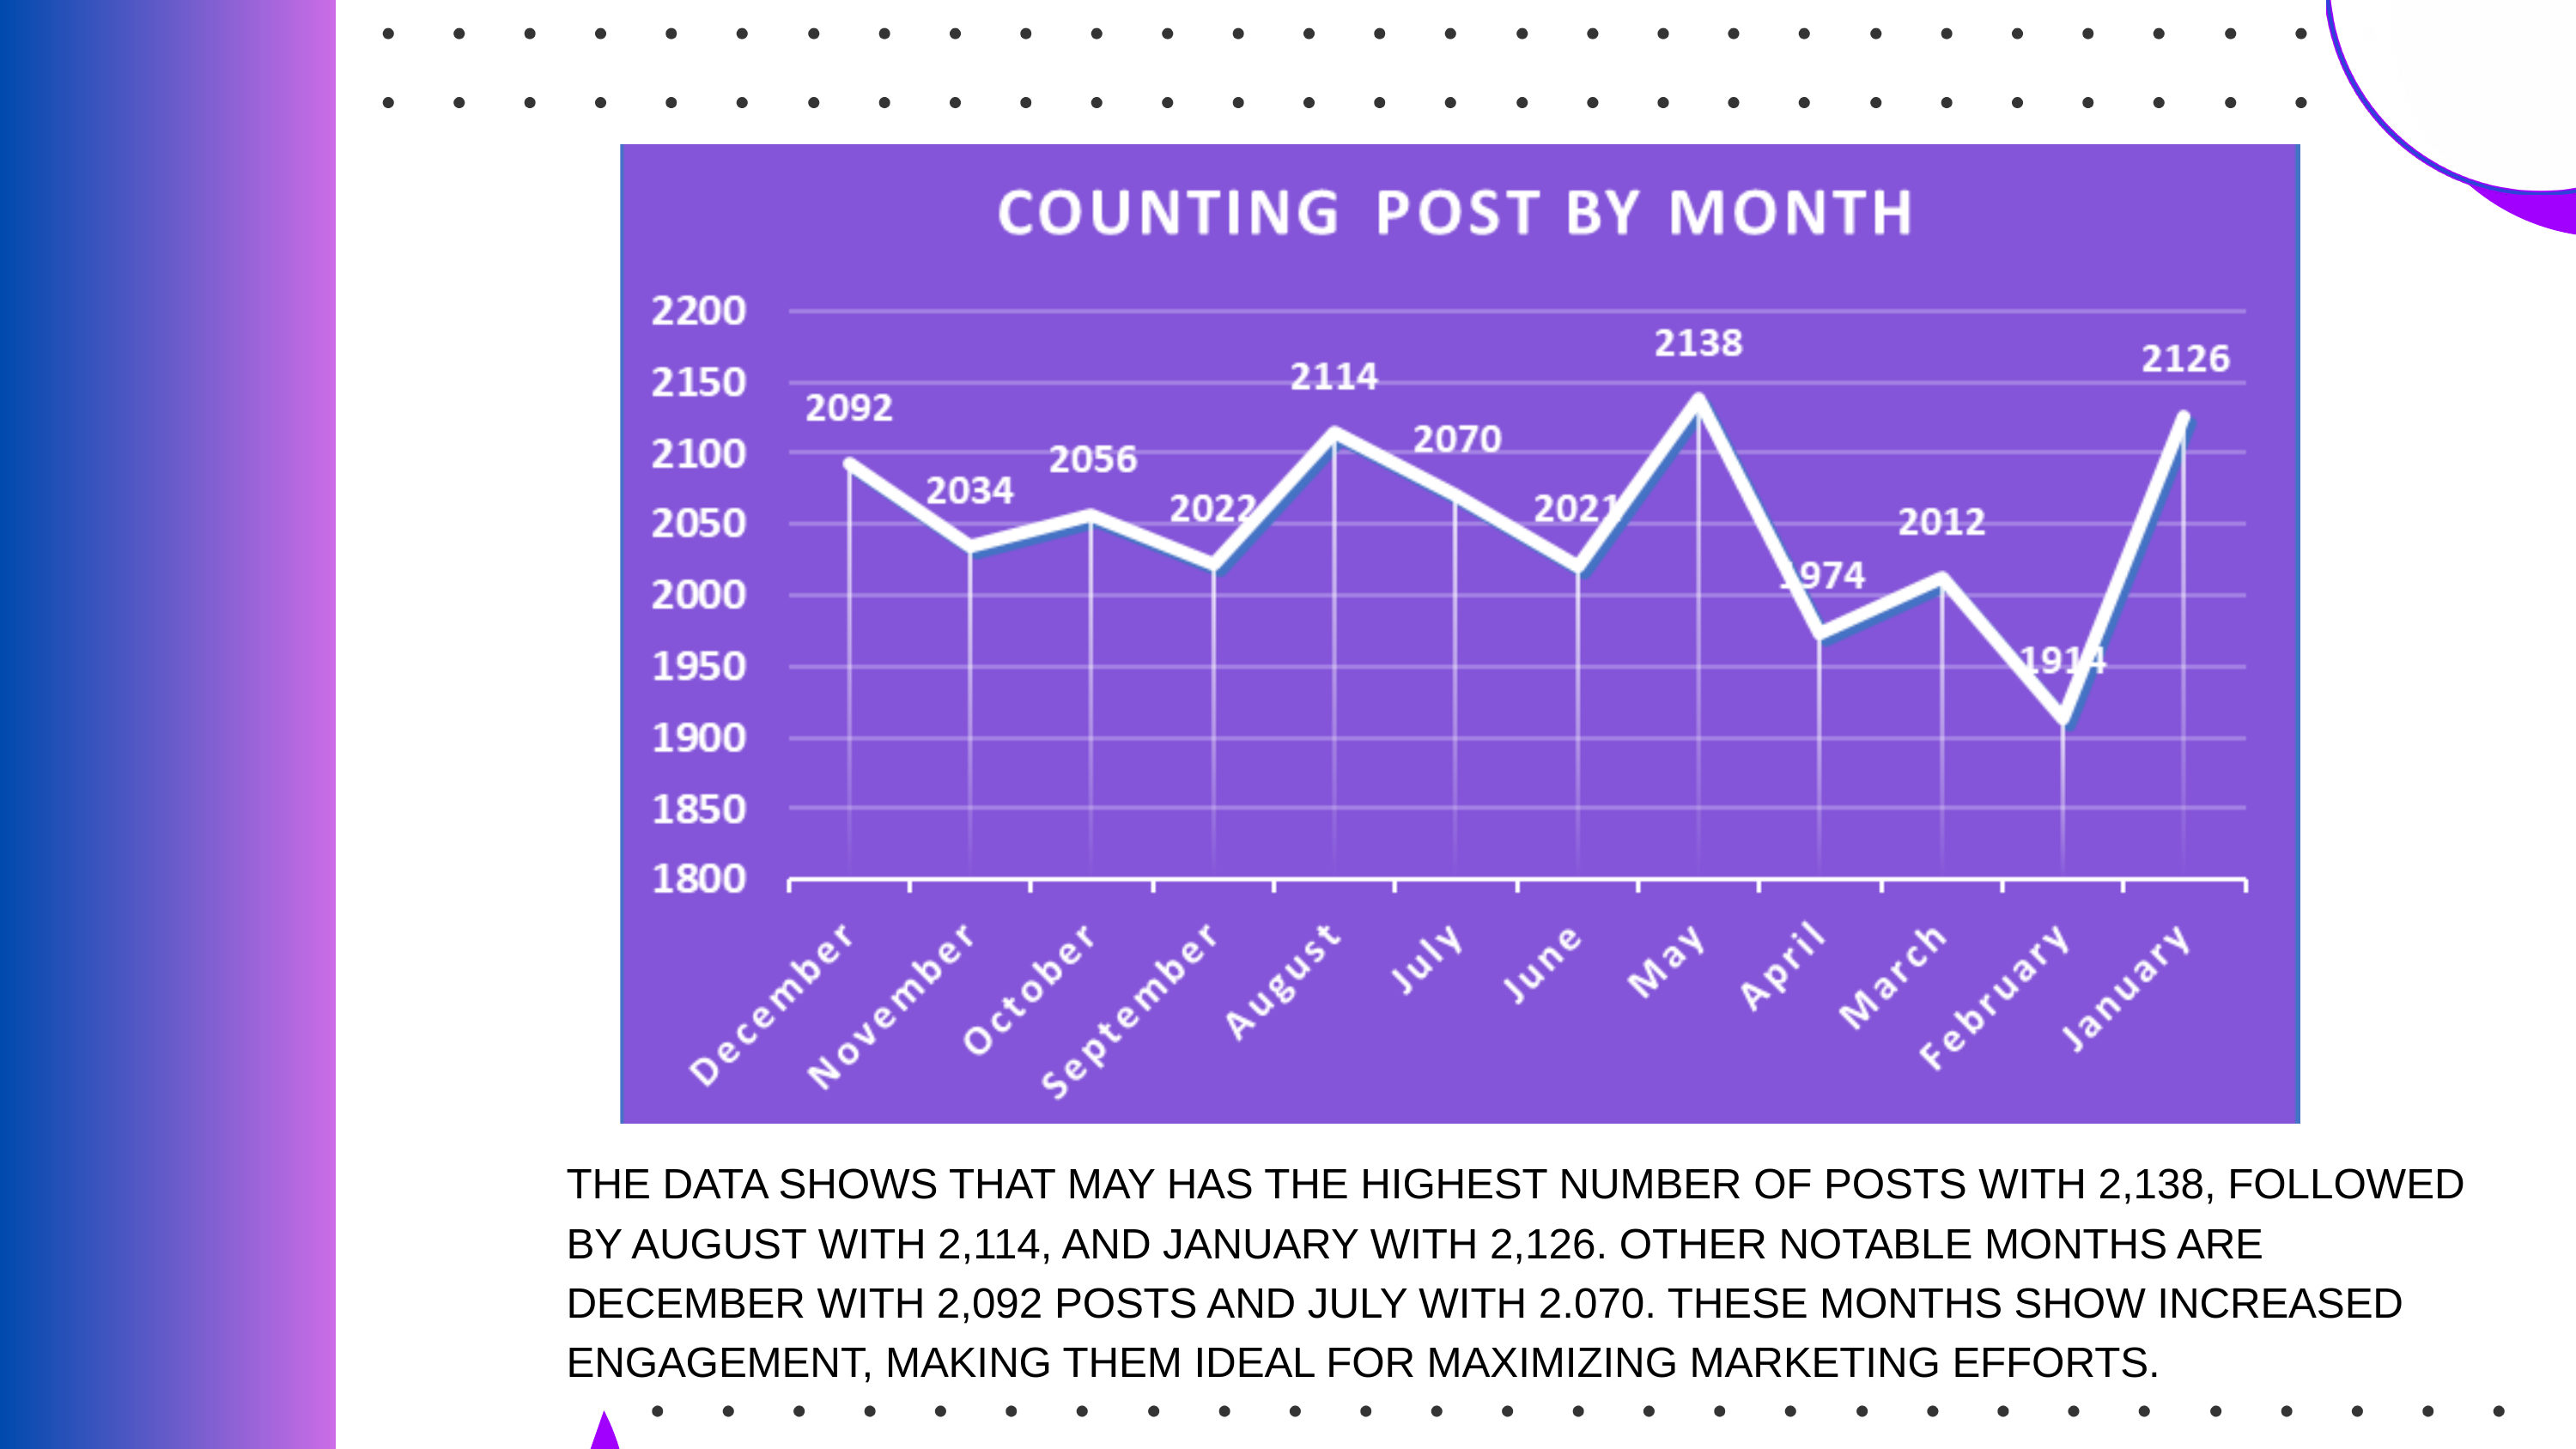

| THE DATA SHOWS THAT MAY HAS THE HIGHEST NUMBER OF POSTS WITH 2,138, FOLLOWED BY AUGUST WITH 2,114, AND JANUARY WITH 2,126. OTHER NOTABLE MONTHS ARE DECEMBER WITH 2,092 POSTS AND JULY WITH 2.070. THESE MONTHS SHOW INCREASED ENGAGEMENT, MAKING THEM IDEAL FOR MAXIMIZING MARKETING EFFORTS. |
| --- |